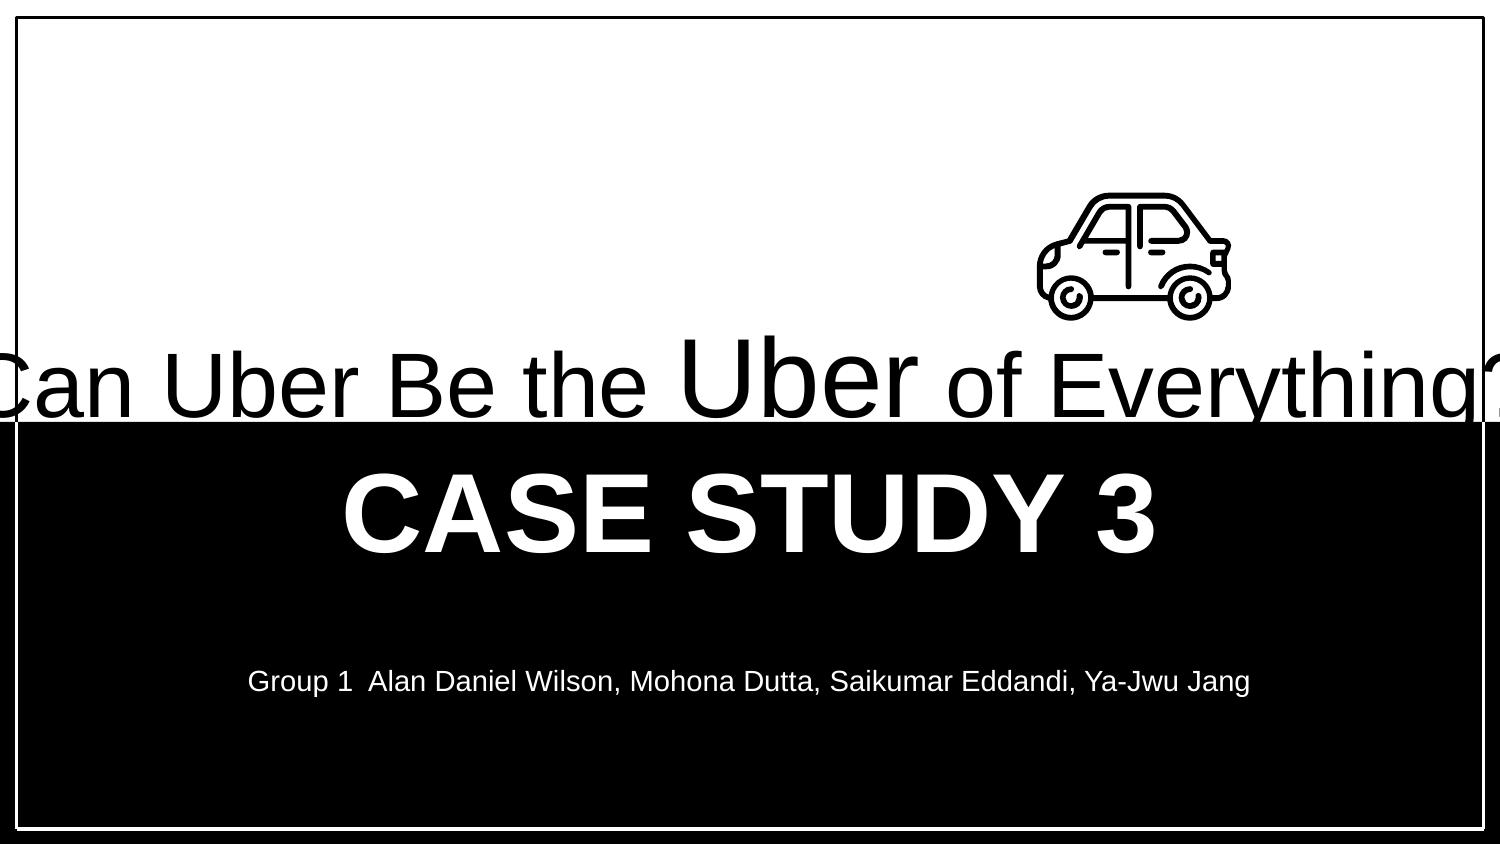

# Can Uber Be the Uber of Everything? CASE STUDY 3
Group 1  Alan Daniel Wilson, Mohona Dutta, Saikumar Eddandi, Ya-Jwu Jang